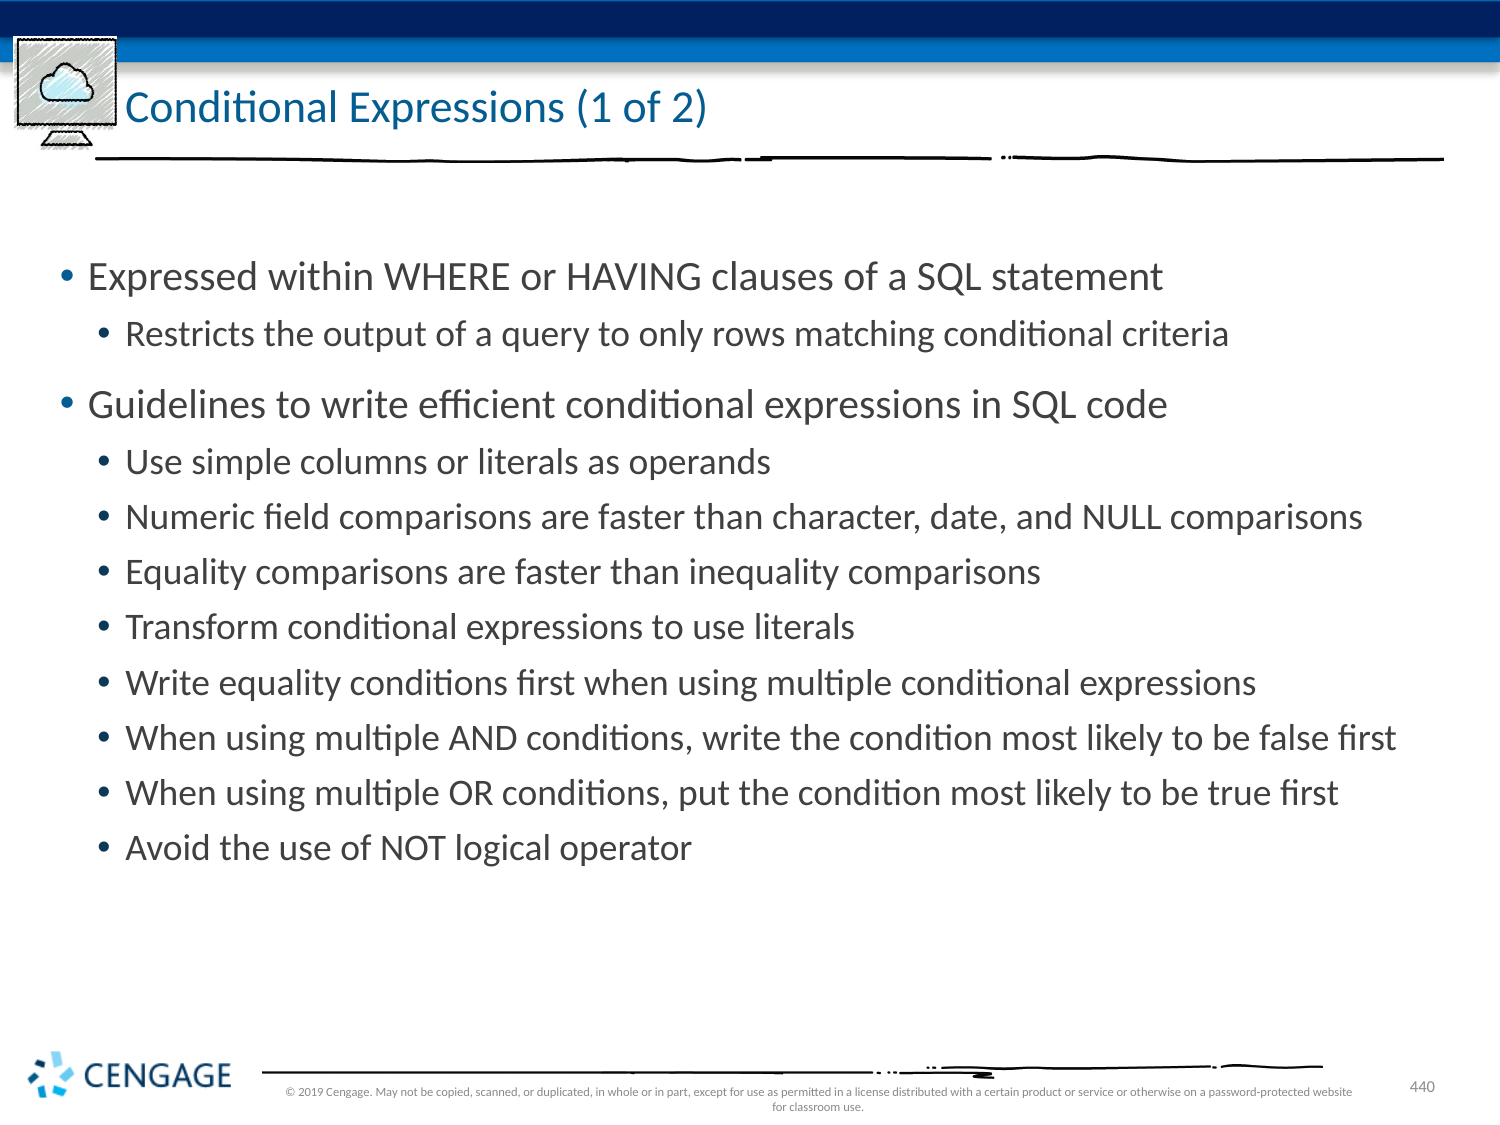

# Conditional Expressions (1 of 2)
Expressed within WHERE or HAVING clauses of a SQL statement
Restricts the output of a query to only rows matching conditional criteria
Guidelines to write efficient conditional expressions in SQL code
Use simple columns or literals as operands
Numeric field comparisons are faster than character, date, and NULL comparisons
Equality comparisons are faster than inequality comparisons
Transform conditional expressions to use literals
Write equality conditions first when using multiple conditional expressions
When using multiple AND conditions, write the condition most likely to be false first
When using multiple OR conditions, put the condition most likely to be true first
Avoid the use of NOT logical operator

© 2019 Cengage. May not be copied, scanned, or duplicated, in whole or in part, except for use as permitted in a license distributed with a certain product or service or otherwise on a password-protected website for classroom use.